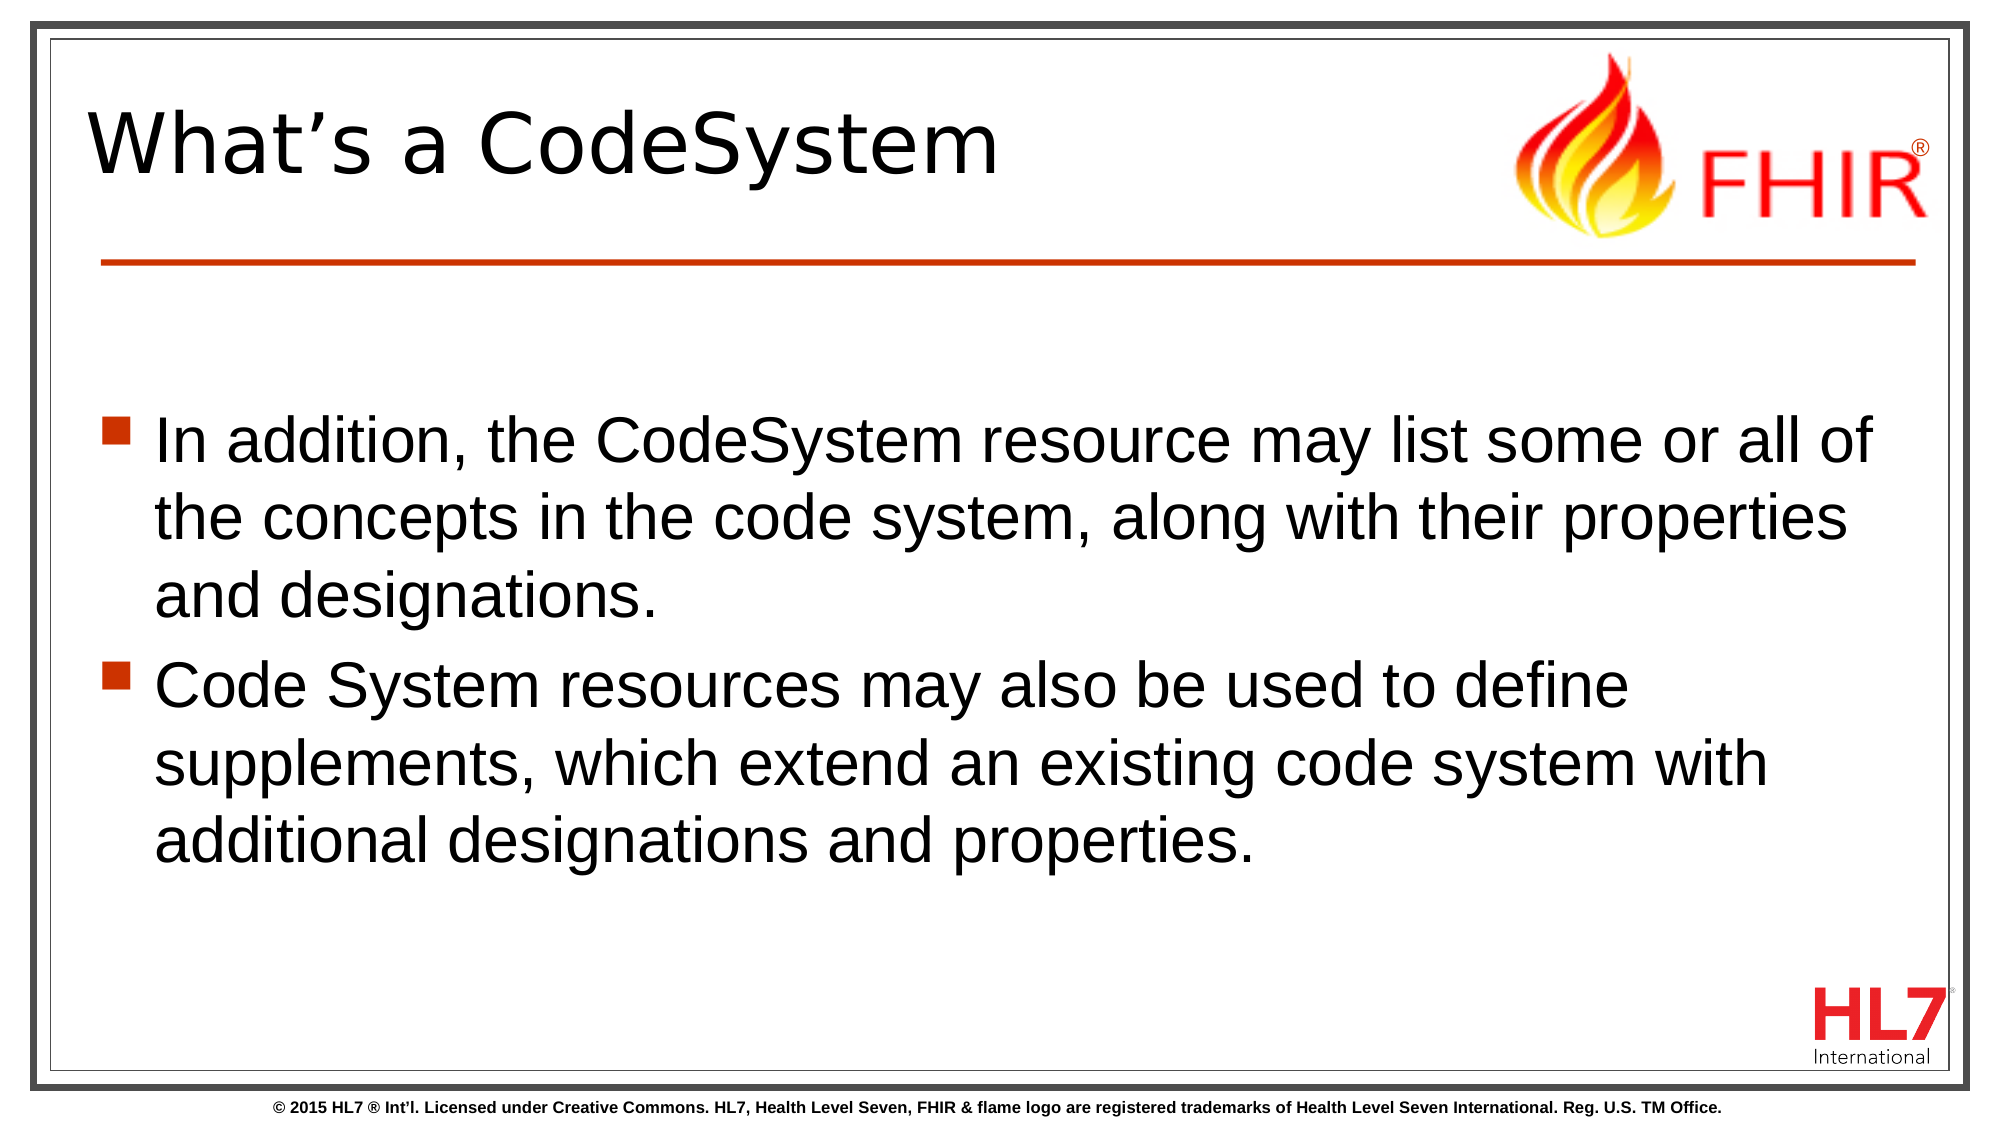

# What’s a CodeSystem

In addition, the CodeSystem resource may list some or all of the concepts in the code system, along with their properties and designations.
Code System resources may also be used to define supplements, which extend an existing code system with additional designations and properties.